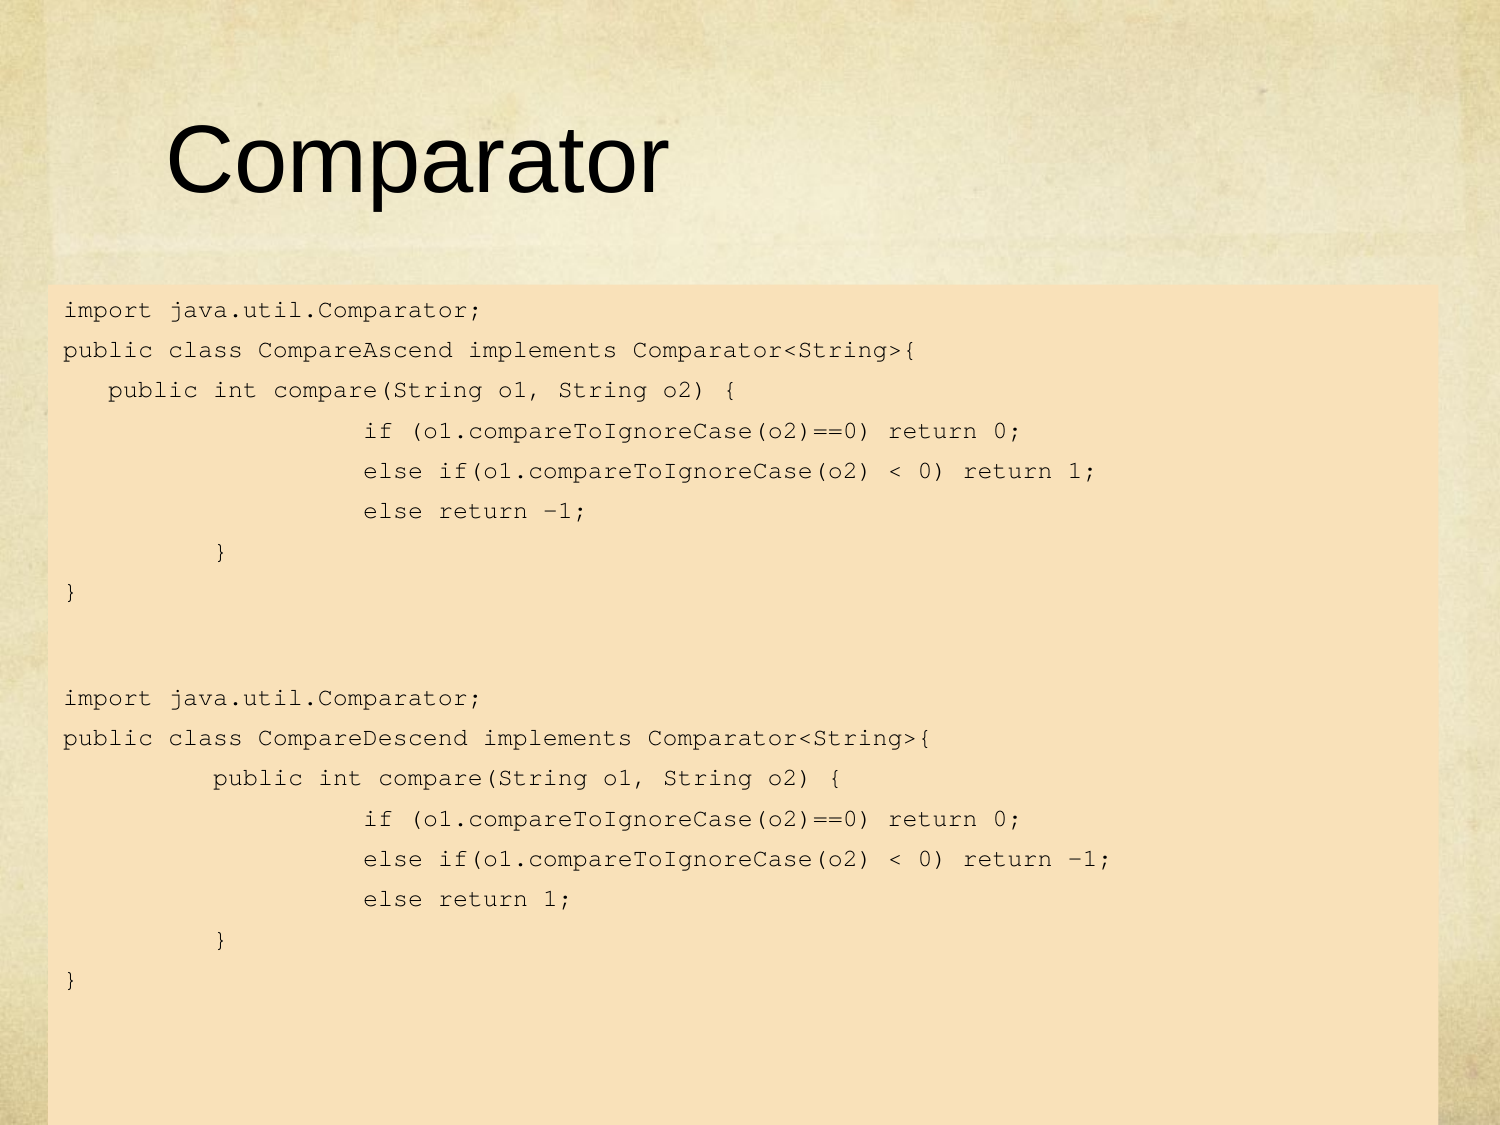

# Comparator
import java.util.Comparator;
public class CompareAscend implements Comparator<String>{
   public int compare(String o1, String o2) {
		if (o1.compareToIgnoreCase(o2)==0) return 0;
		else if(o1.compareToIgnoreCase(o2) < 0) return 1;
		else return -1;
	}
}
import java.util.Comparator;
public class CompareDescend implements Comparator<String>{
	public int compare(String o1, String o2) {
		if (o1.compareToIgnoreCase(o2)==0) return 0;
		else if(o1.compareToIgnoreCase(o2) < 0) return -1;
		else return 1;
	}
}